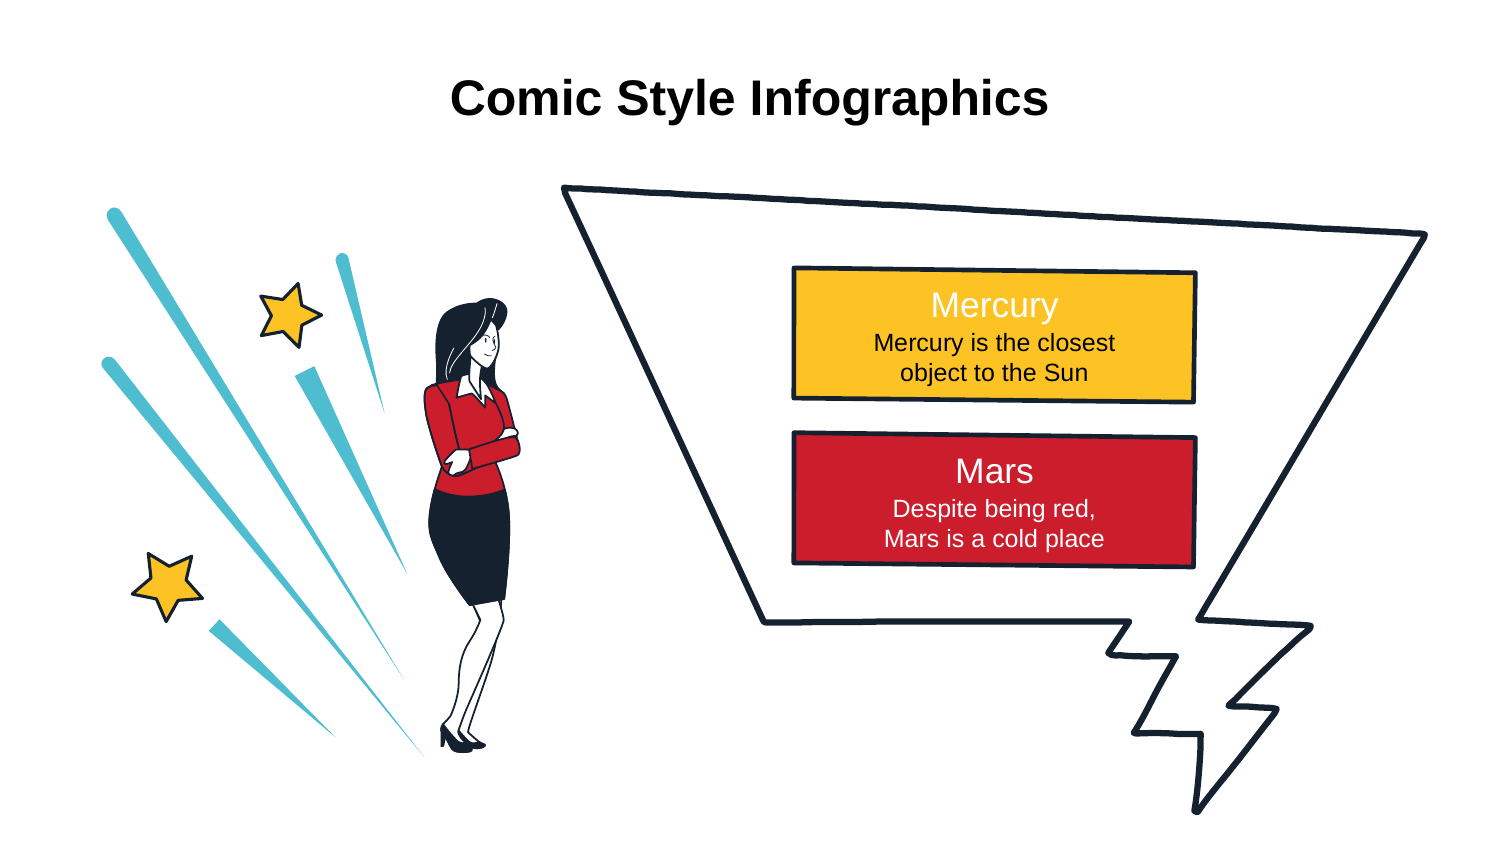

# Comic Style Infographics

Mercury

Mercury is the closest object to the Sun

Mars
Despite being red,
Mars is a cold place